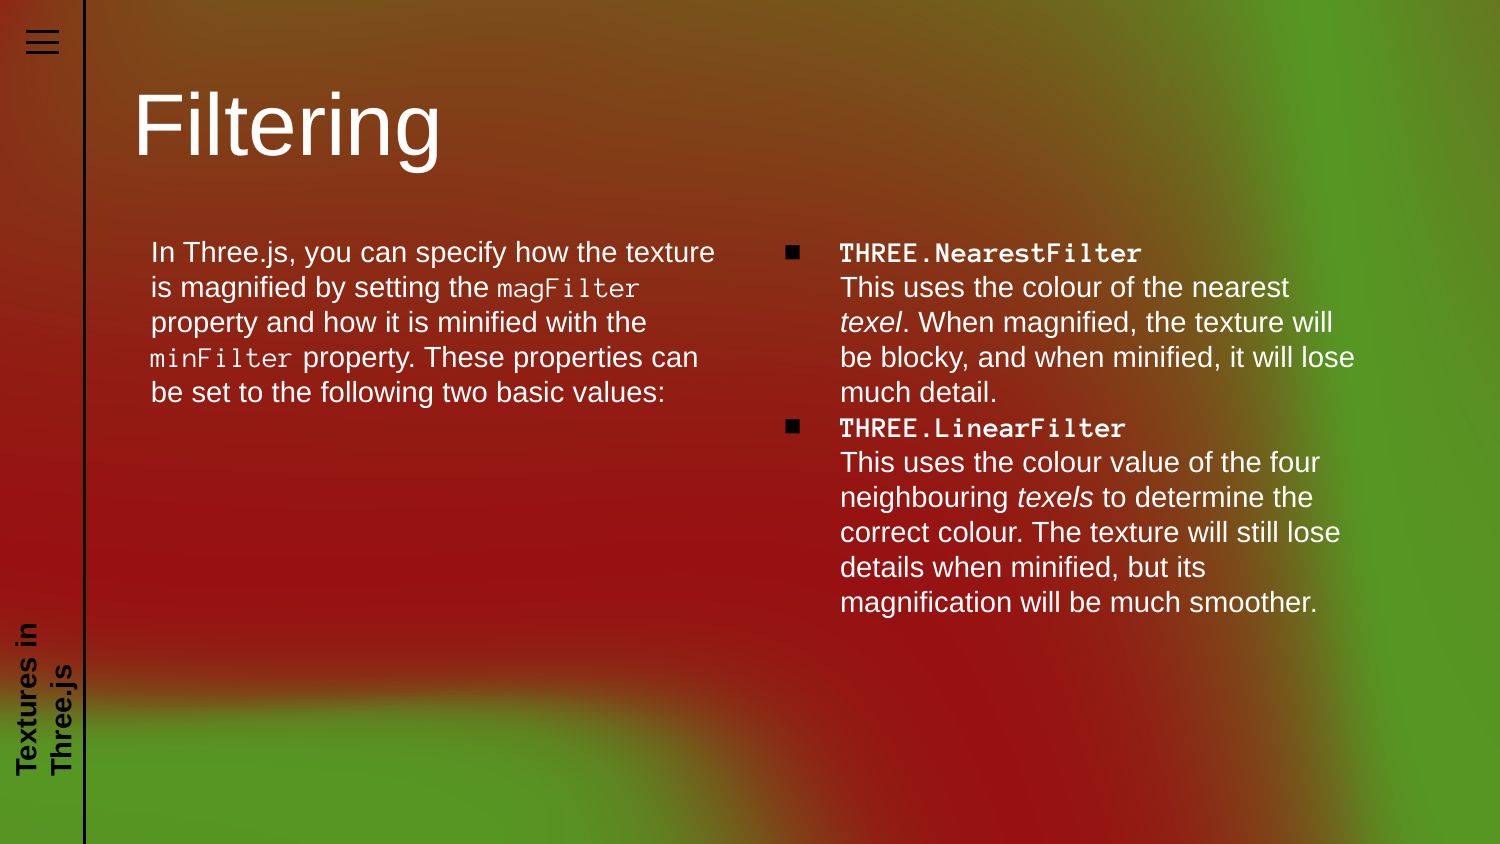

# Filtering
In Three.js, you can specify how the texture is magnified by setting the magFilter property and how it is minified with the minFilter property. These properties can be set to the following two basic values:
THREE.NearestFilter
This uses the colour of the nearest texel. When magnified, the texture will be blocky, and when minified, it will lose much detail.
THREE.LinearFilter
This uses the colour value of the four neighbouring texels to determine the correct colour. The texture will still lose details when minified, but its magnification will be much smoother.